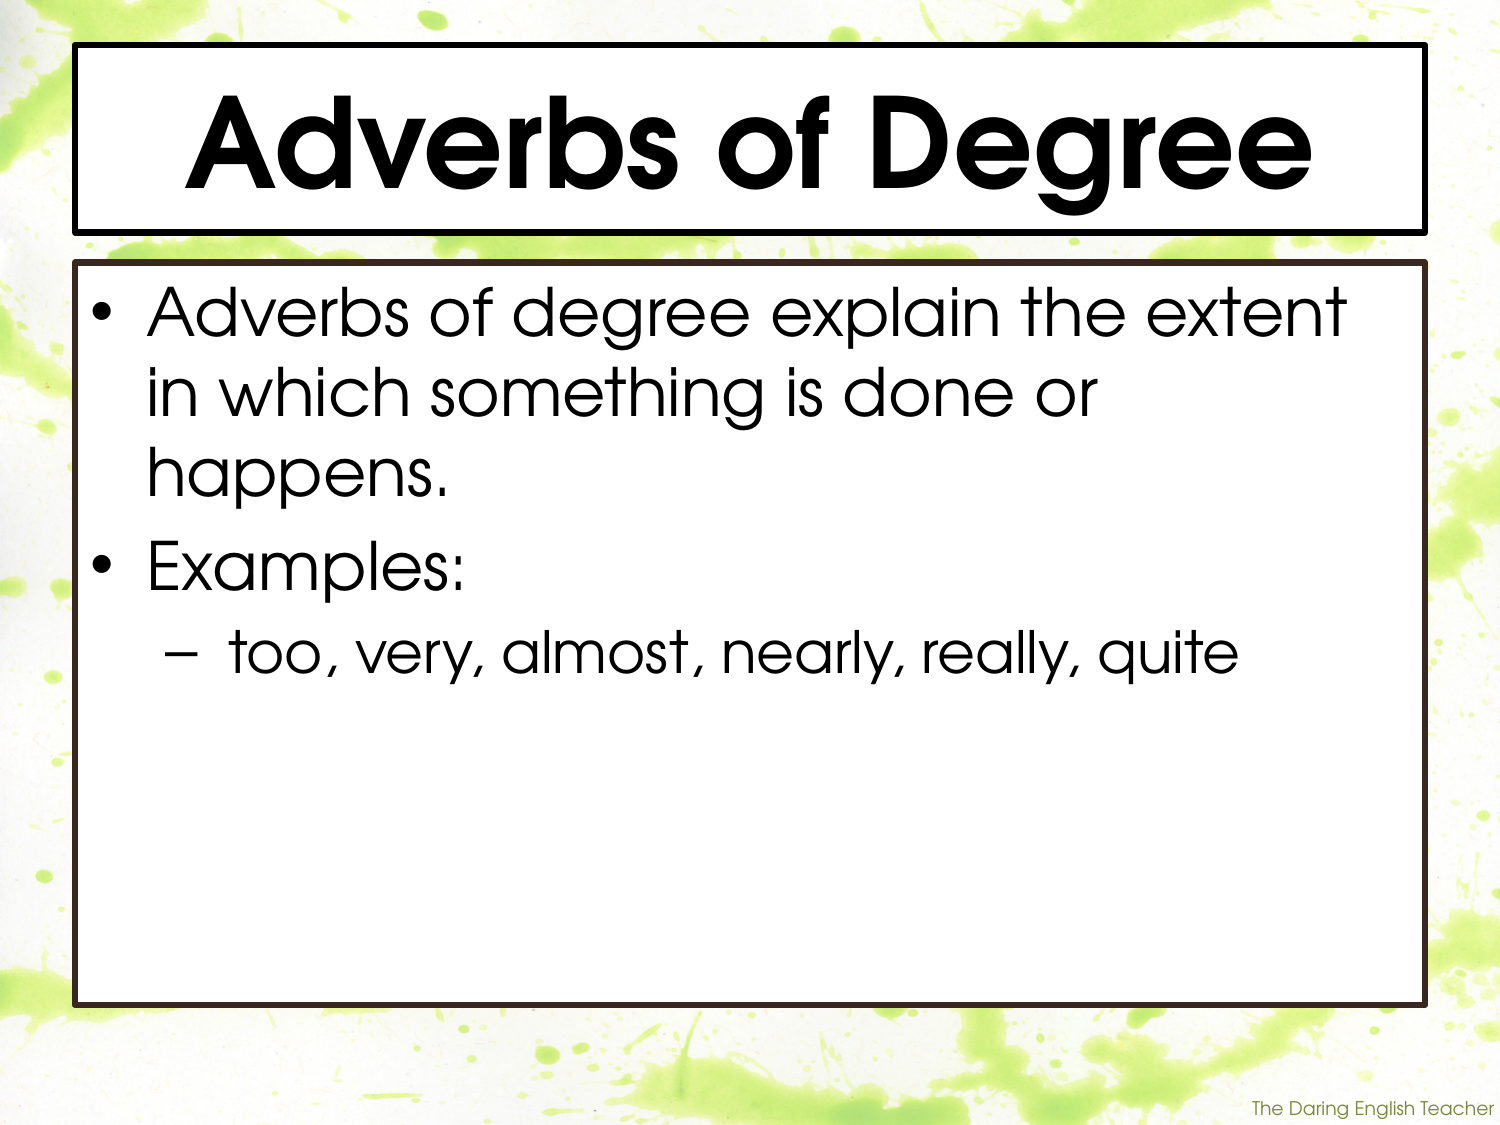

# Adverbs of Degree
Adverbs of degree explain the extent in which something is done or happens.
Examples:
 too, very, almost, nearly, really, quite